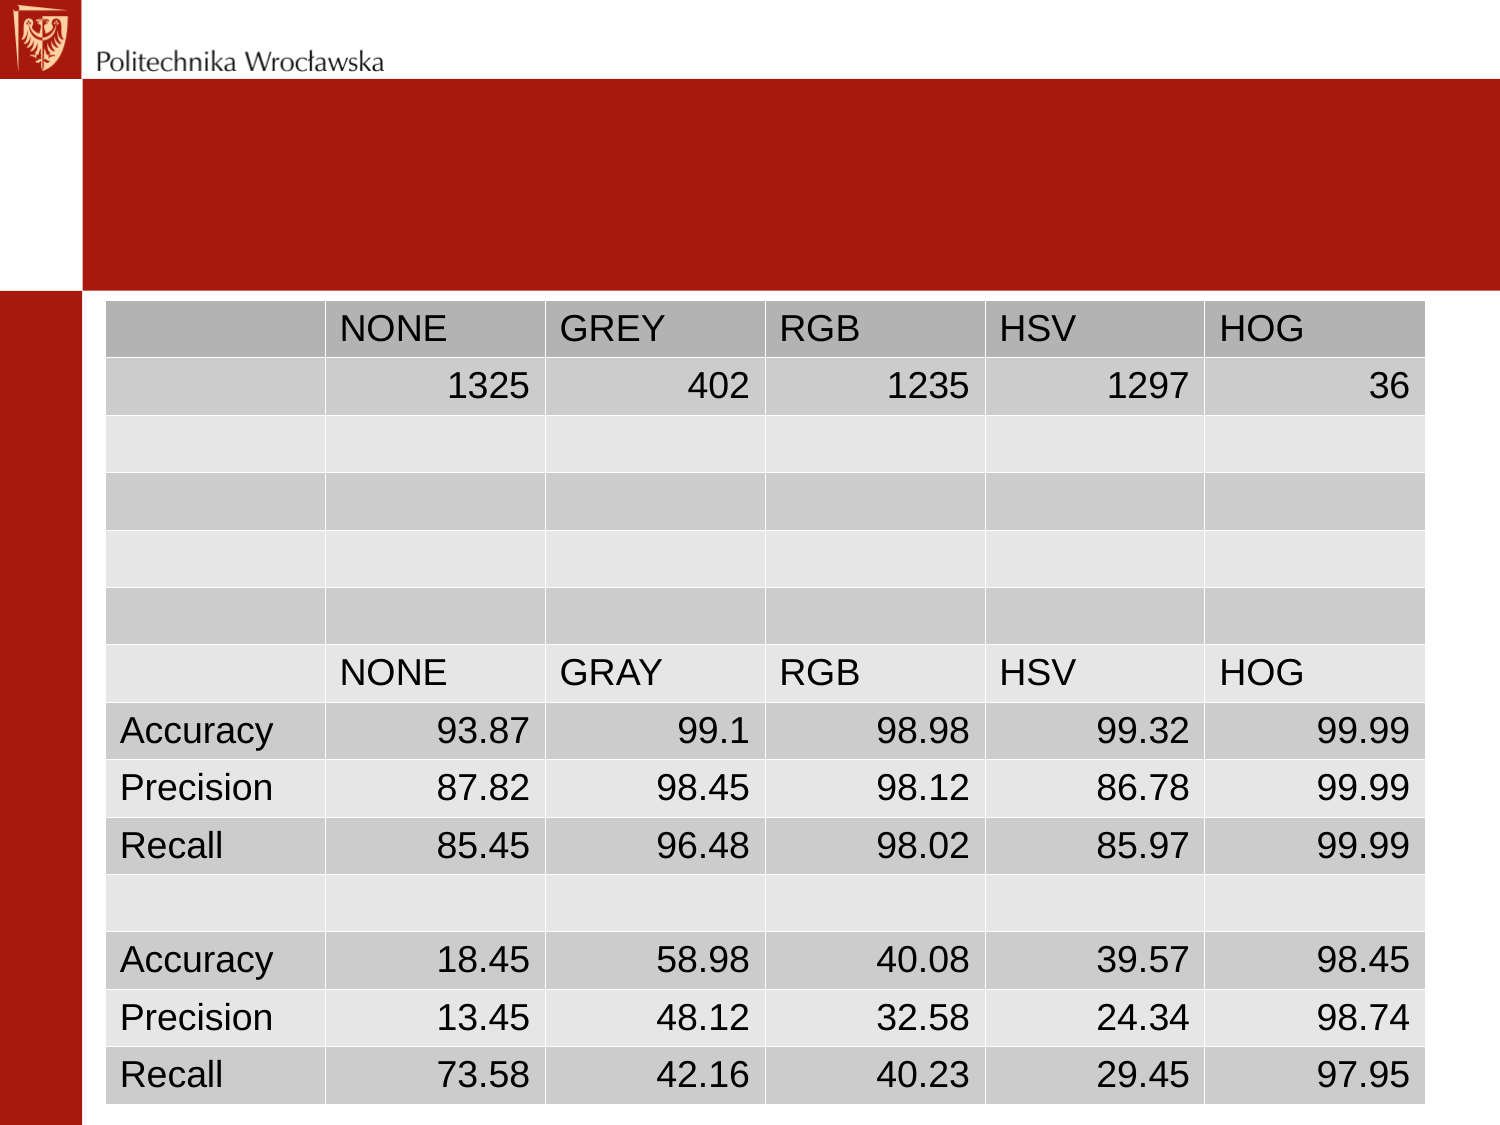

|  | NONE | GREY | RGB | HSV | HOG |
| --- | --- | --- | --- | --- | --- |
|  | 1325 | 402 | 1235 | 1297 | 36 |
|  |  |  |  |  |  |
|  |  |  |  |  |  |
|  |  |  |  |  |  |
|  |  |  |  |  |  |
|  | NONE | GRAY | RGB | HSV | HOG |
| Accuracy | 93.87 | 99.1 | 98.98 | 99.32 | 99.99 |
| Precision | 87.82 | 98.45 | 98.12 | 86.78 | 99.99 |
| Recall | 85.45 | 96.48 | 98.02 | 85.97 | 99.99 |
|  |  |  |  |  |  |
| Accuracy | 18.45 | 58.98 | 40.08 | 39.57 | 98.45 |
| Precision | 13.45 | 48.12 | 32.58 | 24.34 | 98.74 |
| Recall | 73.58 | 42.16 | 40.23 | 29.45 | 97.95 |